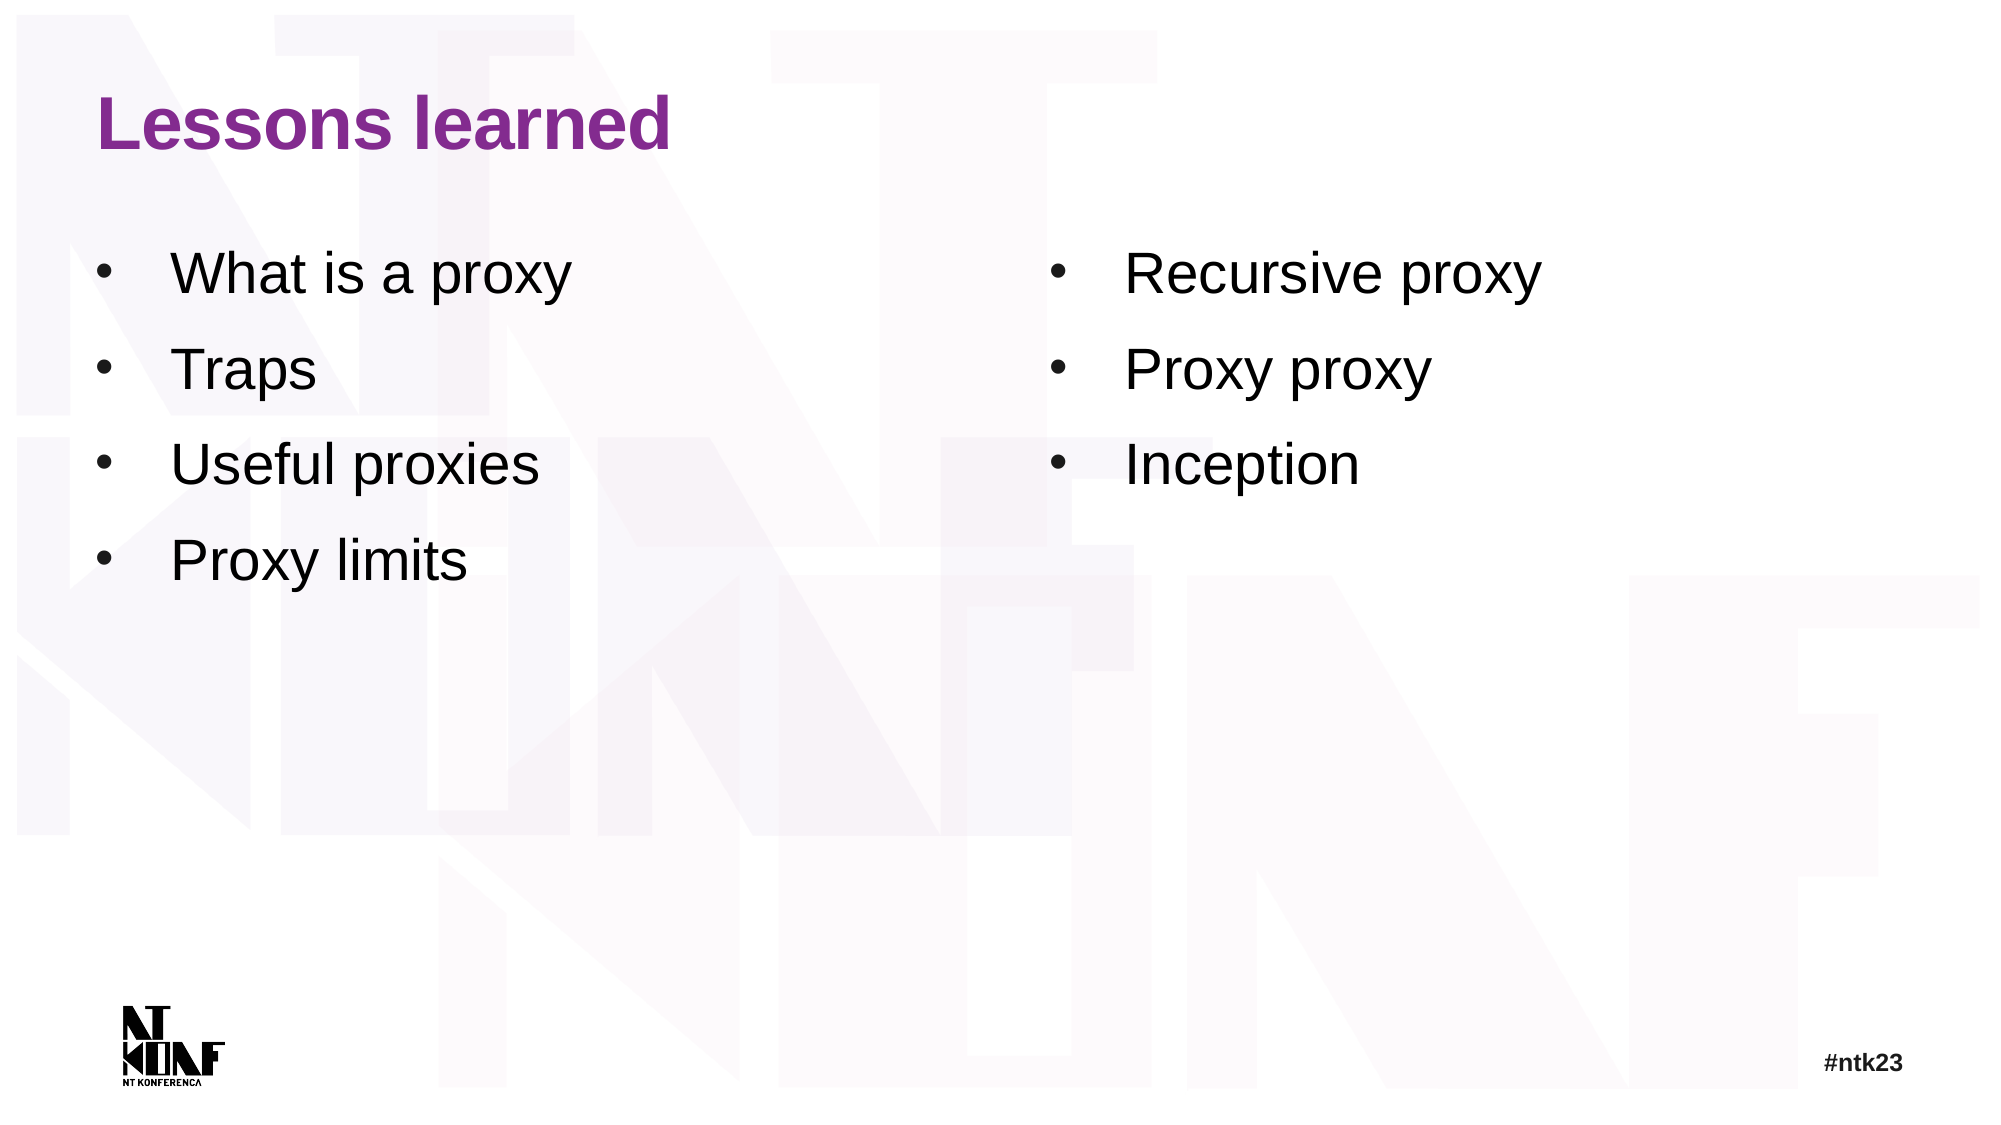

# Lessons learned
What is a proxy
Traps
Useful proxies
Proxy limits

Recursive proxy
Proxy proxy
Inception